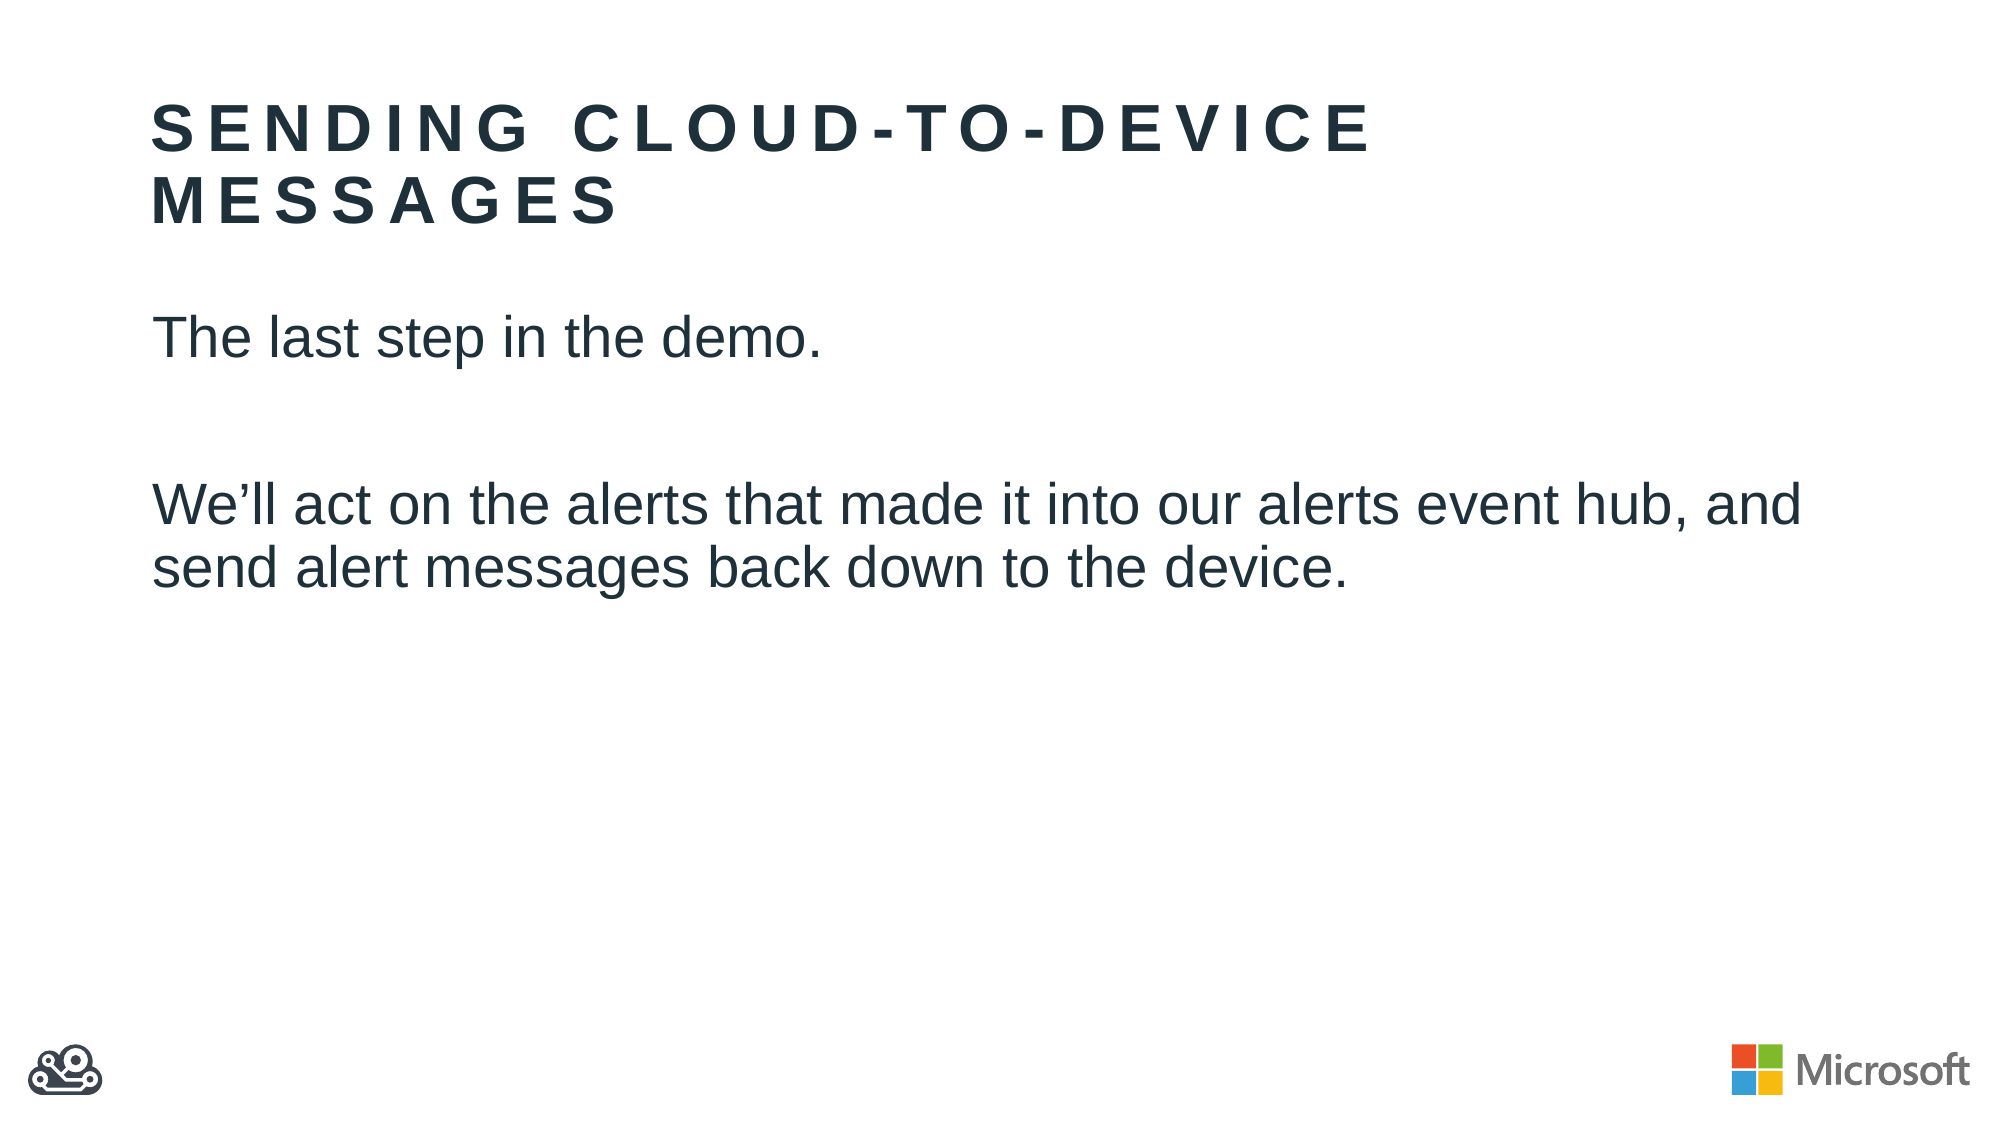

# Sending cloud-to-device messages
The last step in the demo.

We’ll act on the alerts that made it into our alerts event hub, and send alert messages back down to the device.